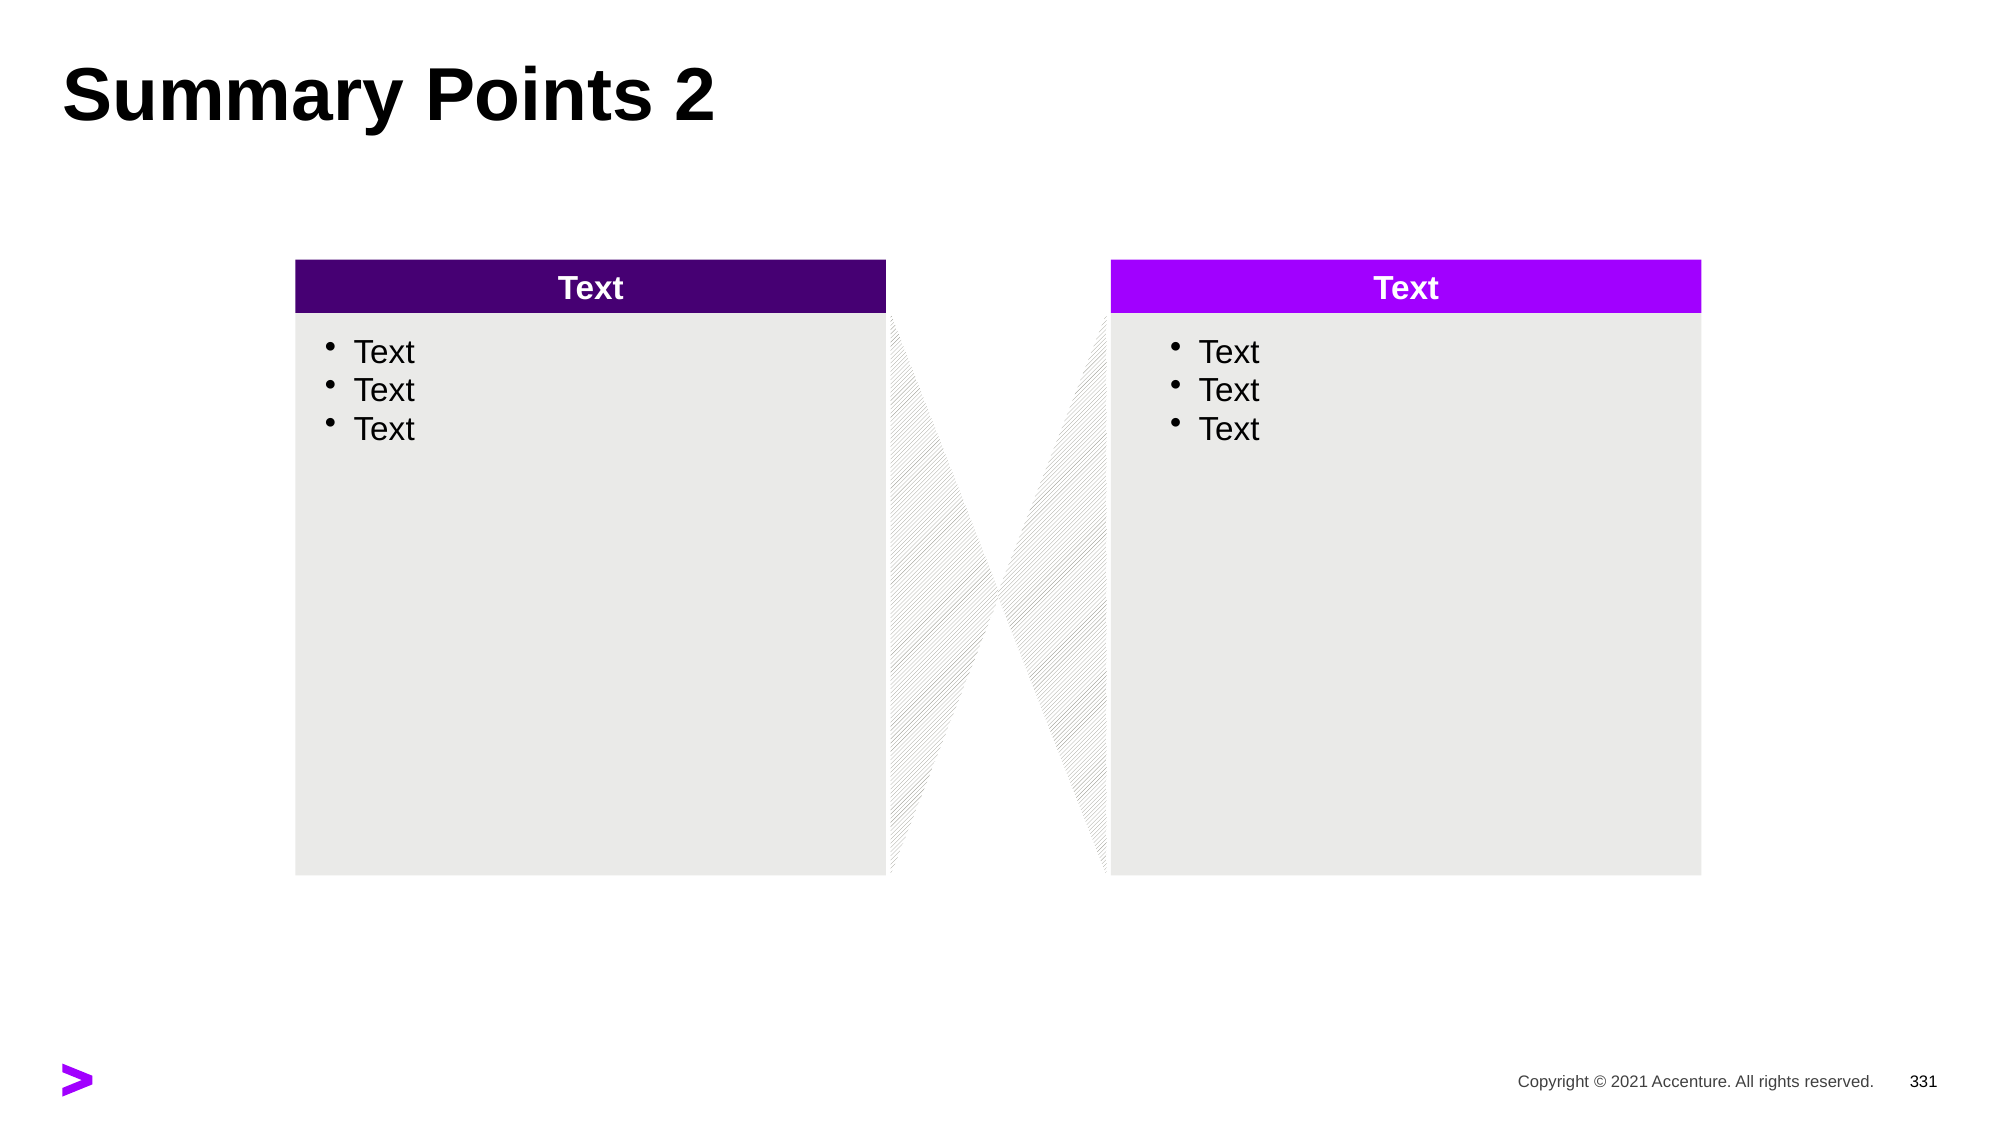

# Summary Points 2
Text
Text
Text
Text
Text
Text
Text
Text

Copyright © 2021 Accenture. All rights reserved.
331